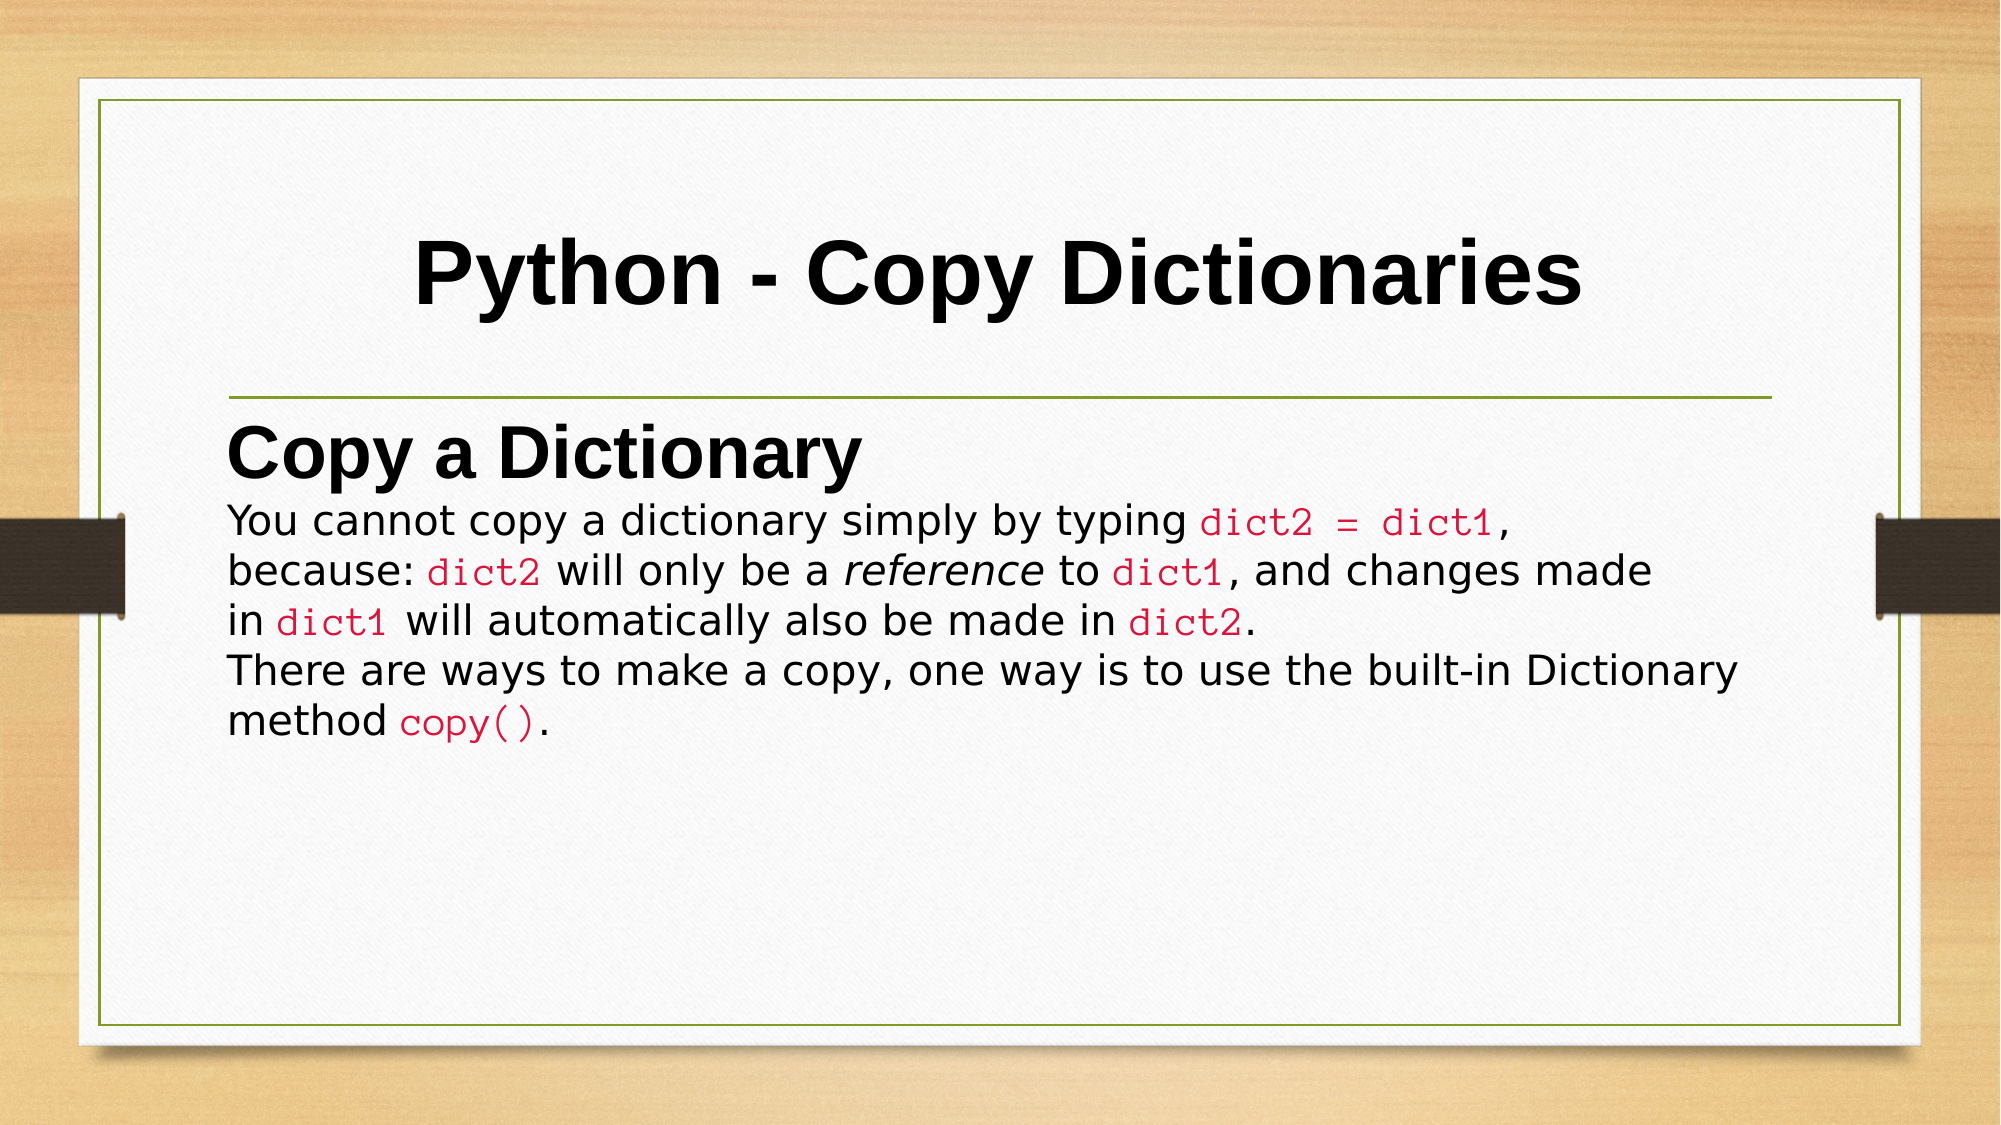

# Python - Copy Dictionaries
Copy a Dictionary
You cannot copy a dictionary simply by typing dict2 = dict1, because: dict2 will only be a reference to dict1, and changes made in dict1 will automatically also be made in dict2.
There are ways to make a copy, one way is to use the built-in Dictionary method copy().